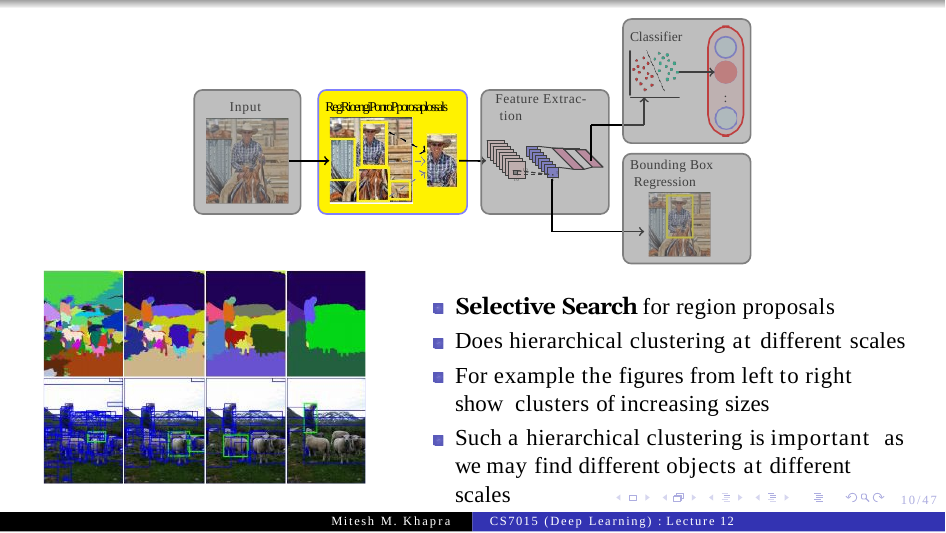

Classifier
.
.
Feature Extrac-  tion

Input
RegRioengiPonroPporosaplossals

Bounding Box  Regression
10
5
5
10
Selective Search for region proposals
Does hierarchical clustering at different scales
For example the figures from left to right show  clusters of increasing sizes
Such a hierarchical clustering is important  as we may find different objects at different
scales
CS7015 (Deep Learning) : Lecture 12
10/47

Mitesh M. Khapra